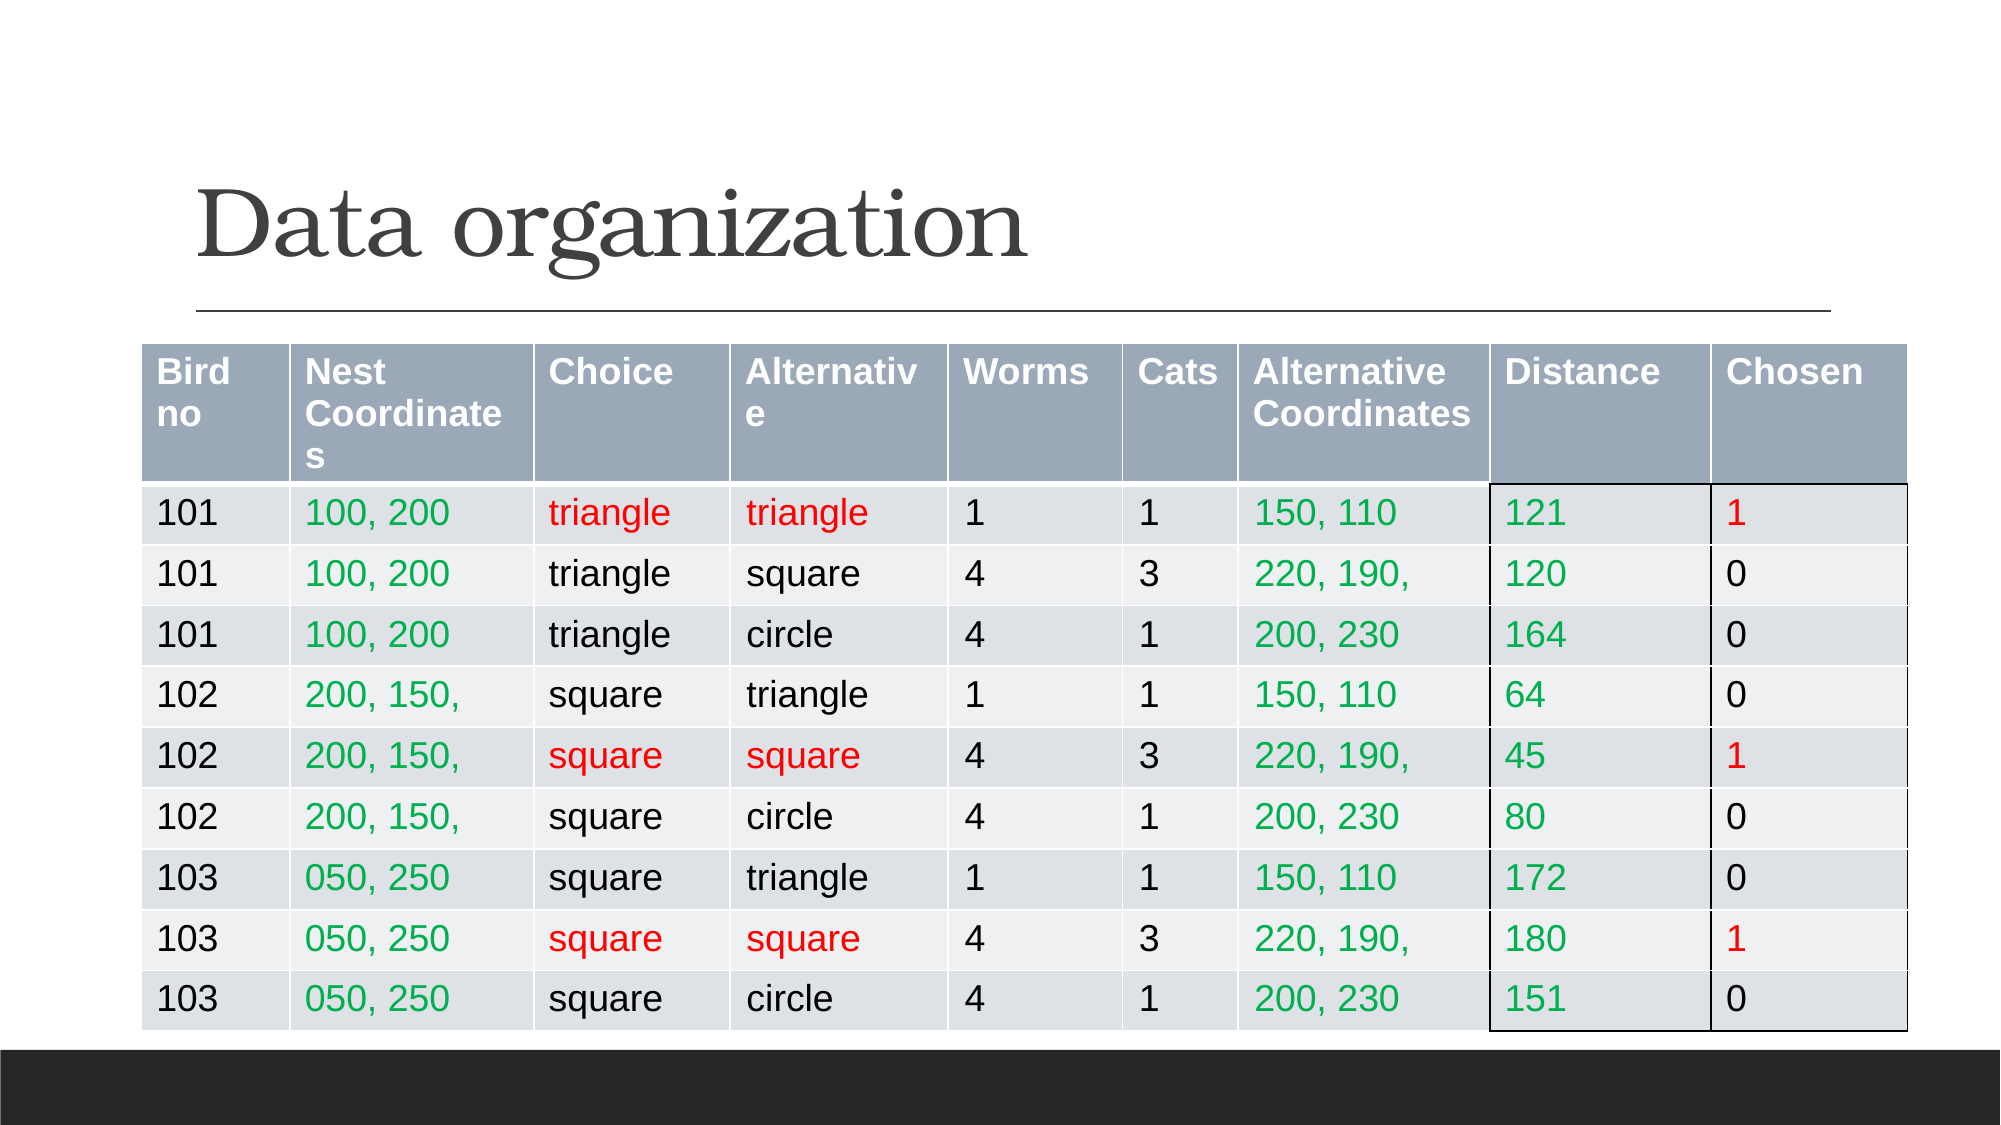

# Data organization
| Bird no | Nest Coordinates | Choice | Alternative | Worms | Cats | Alternative Coordinates | Distance | Chosen |
| --- | --- | --- | --- | --- | --- | --- | --- | --- |
| 101 | 100, 200 | triangle | triangle | 1 | 1 | 150, 110 | 121 | 1 |
| 101 | 100, 200 | triangle | square | 4 | 3 | 220, 190, | 120 | 0 |
| 101 | 100, 200 | triangle | circle | 4 | 1 | 200, 230 | 164 | 0 |
| 102 | 200, 150, | square | triangle | 1 | 1 | 150, 110 | 64 | 0 |
| 102 | 200, 150, | square | square | 4 | 3 | 220, 190, | 45 | 1 |
| 102 | 200, 150, | square | circle | 4 | 1 | 200, 230 | 80 | 0 |
| 103 | 050, 250 | square | triangle | 1 | 1 | 150, 110 | 172 | 0 |
| 103 | 050, 250 | square | square | 4 | 3 | 220, 190, | 180 | 1 |
| 103 | 050, 250 | square | circle | 4 | 1 | 200, 230 | 151 | 0 |